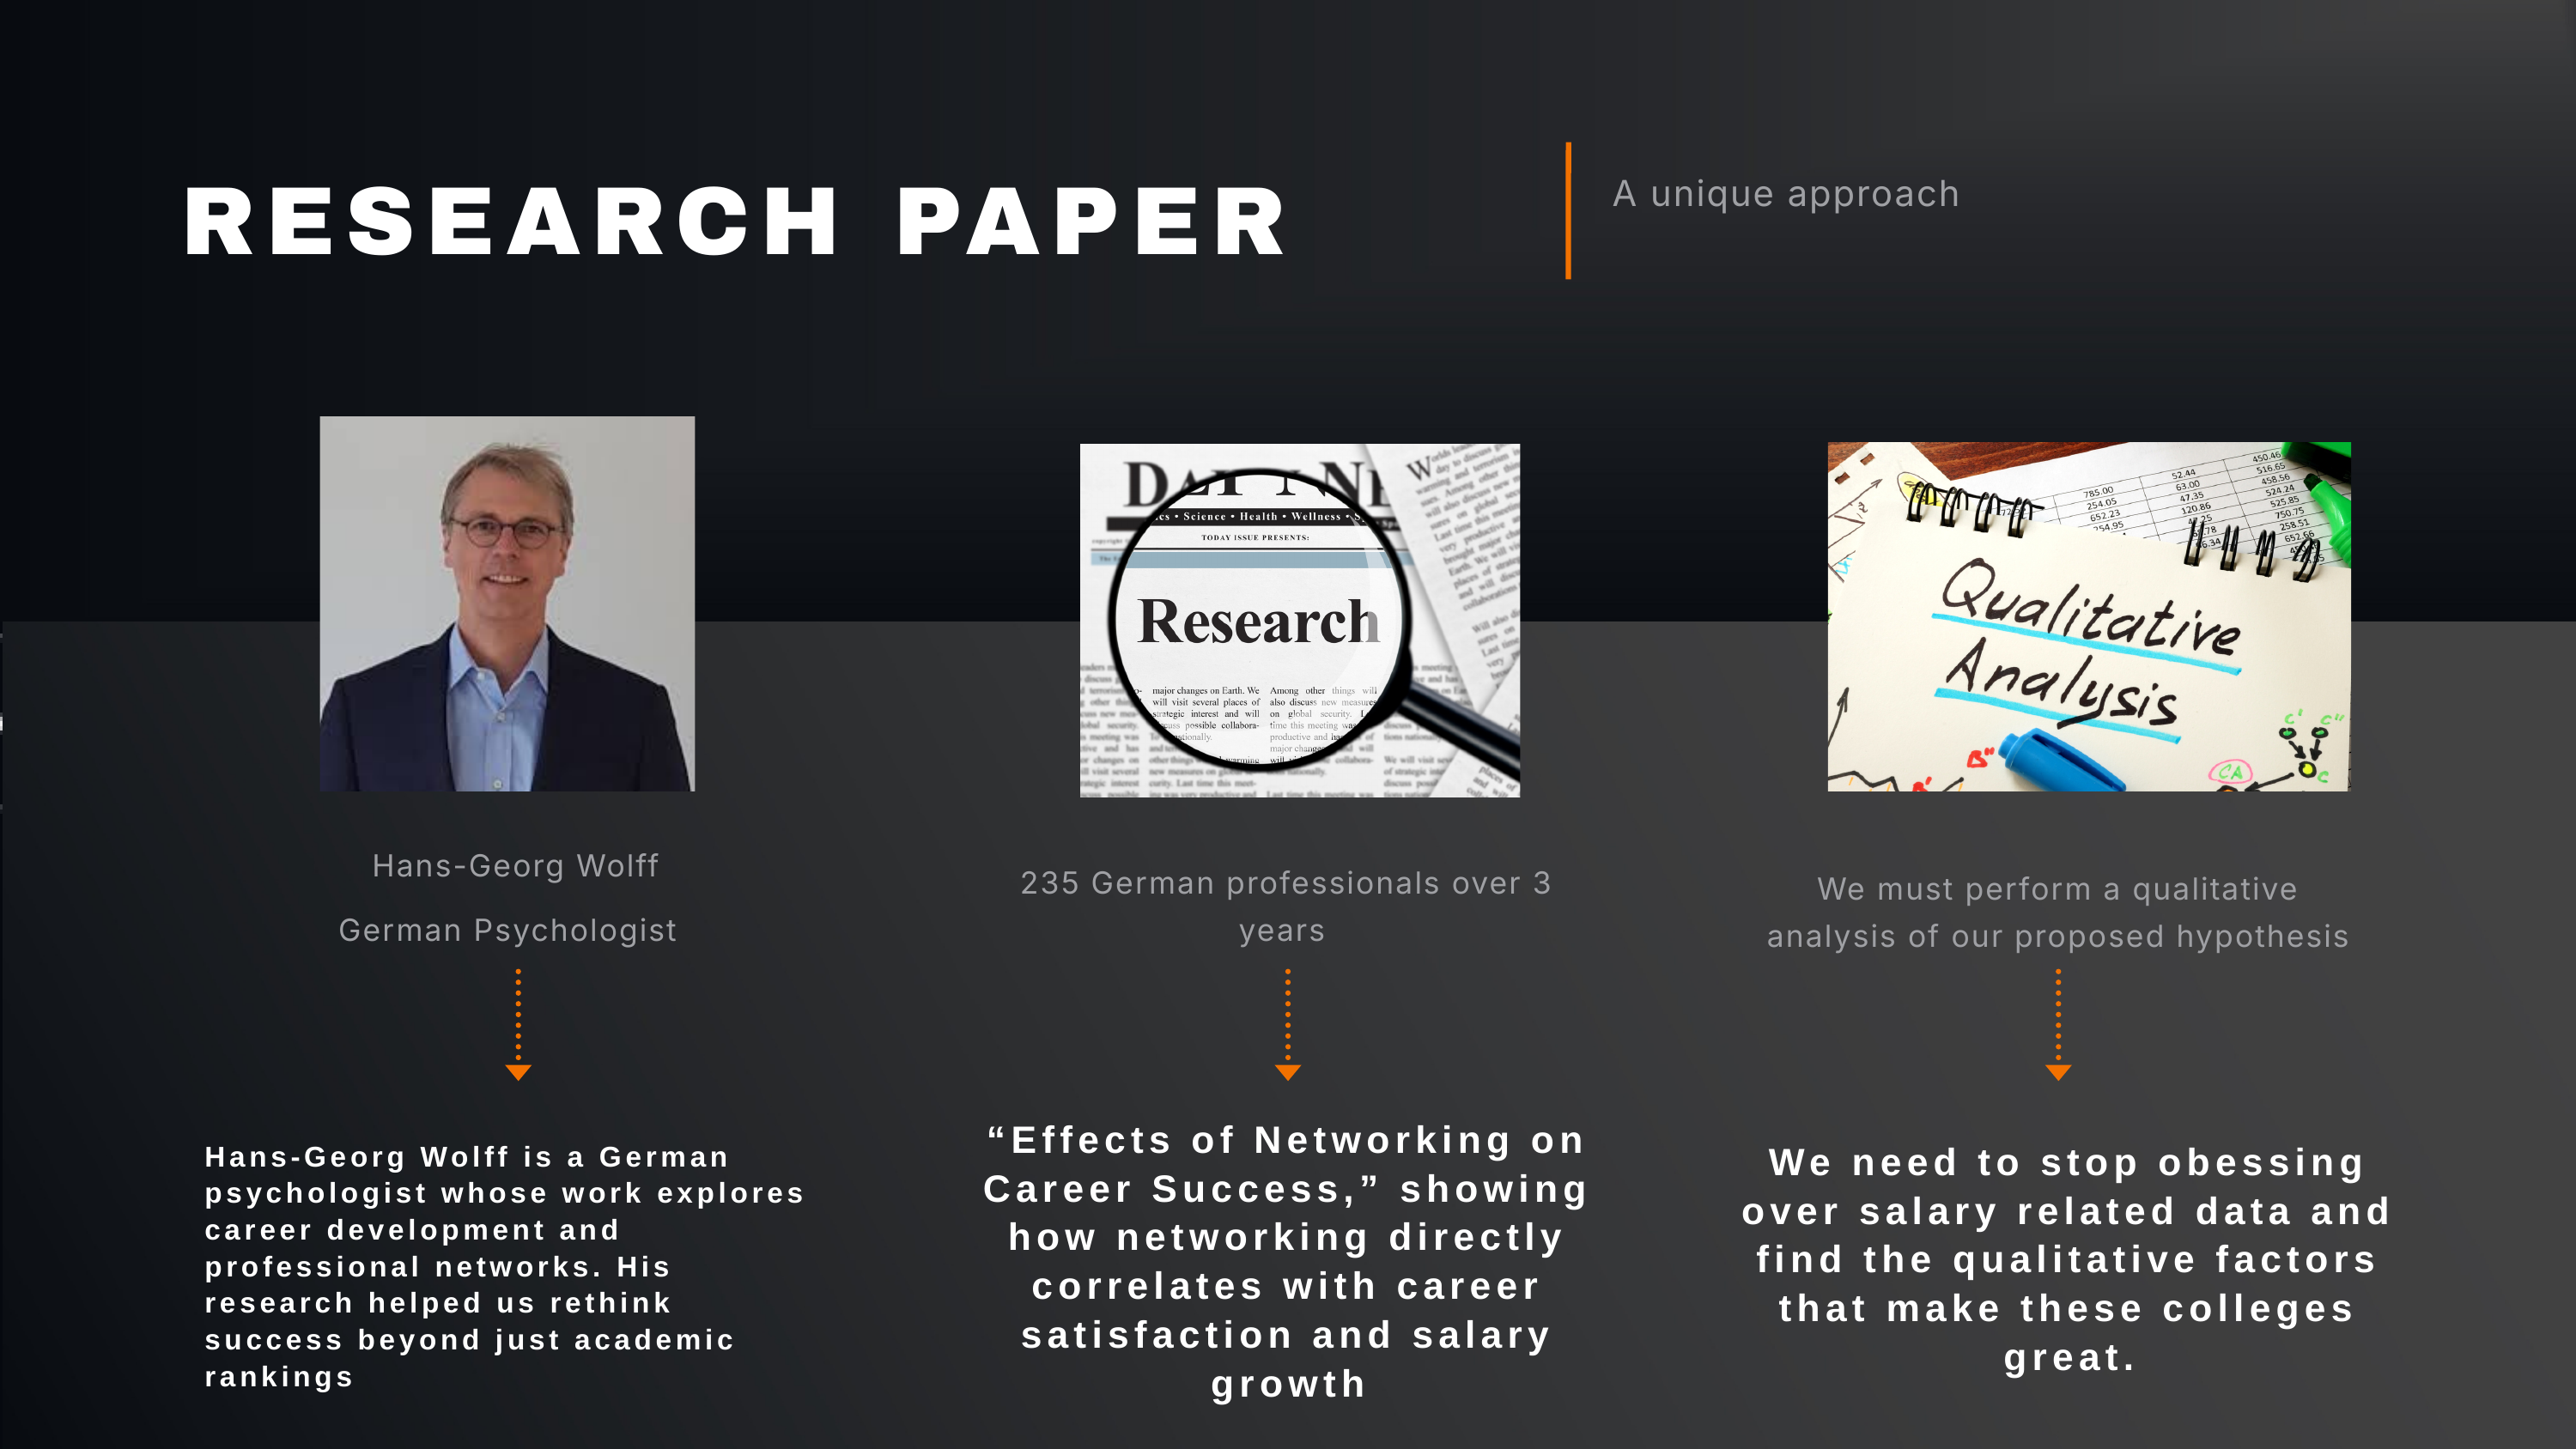

RESEARCH PAPER
A unique approach

Hans-Georg Wolff
235 German professionals over 3 years
We must perform a qualitative analysis of our proposed hypothesis
German Psychologist

“Effects of Networking on Career Success,” showing how networking directly correlates with career satisfaction and salary growth
We need to stop obessing over salary related data and find the qualitative factors that make these colleges great.
Hans-Georg Wolff is a German psychologist whose work explores career development and professional networks. His research helped us rethink success beyond just academic rankings